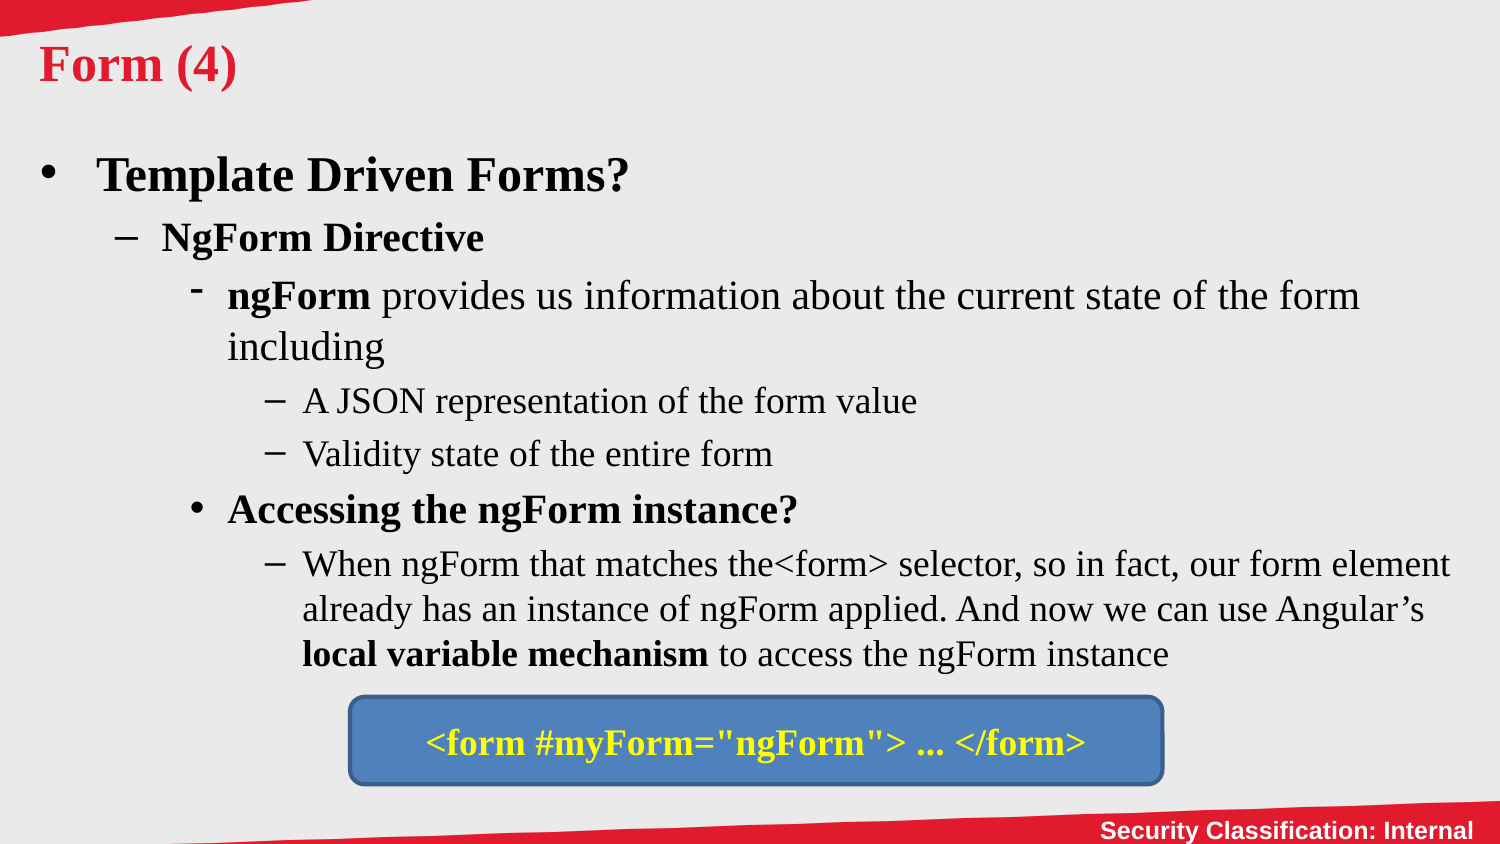

# Form (4)
Template Driven Forms?
NgForm Directive
ngForm provides us information about the current state of the form including
A JSON representation of the form value
Validity state of the entire form
Accessing the ngForm instance?
When ngForm that matches the<form> selector, so in fact, our form element already has an instance of ngForm applied. And now we can use Angular’s local variable mechanism to access the ngForm instance

<form #myForm="ngForm"> ... </form>